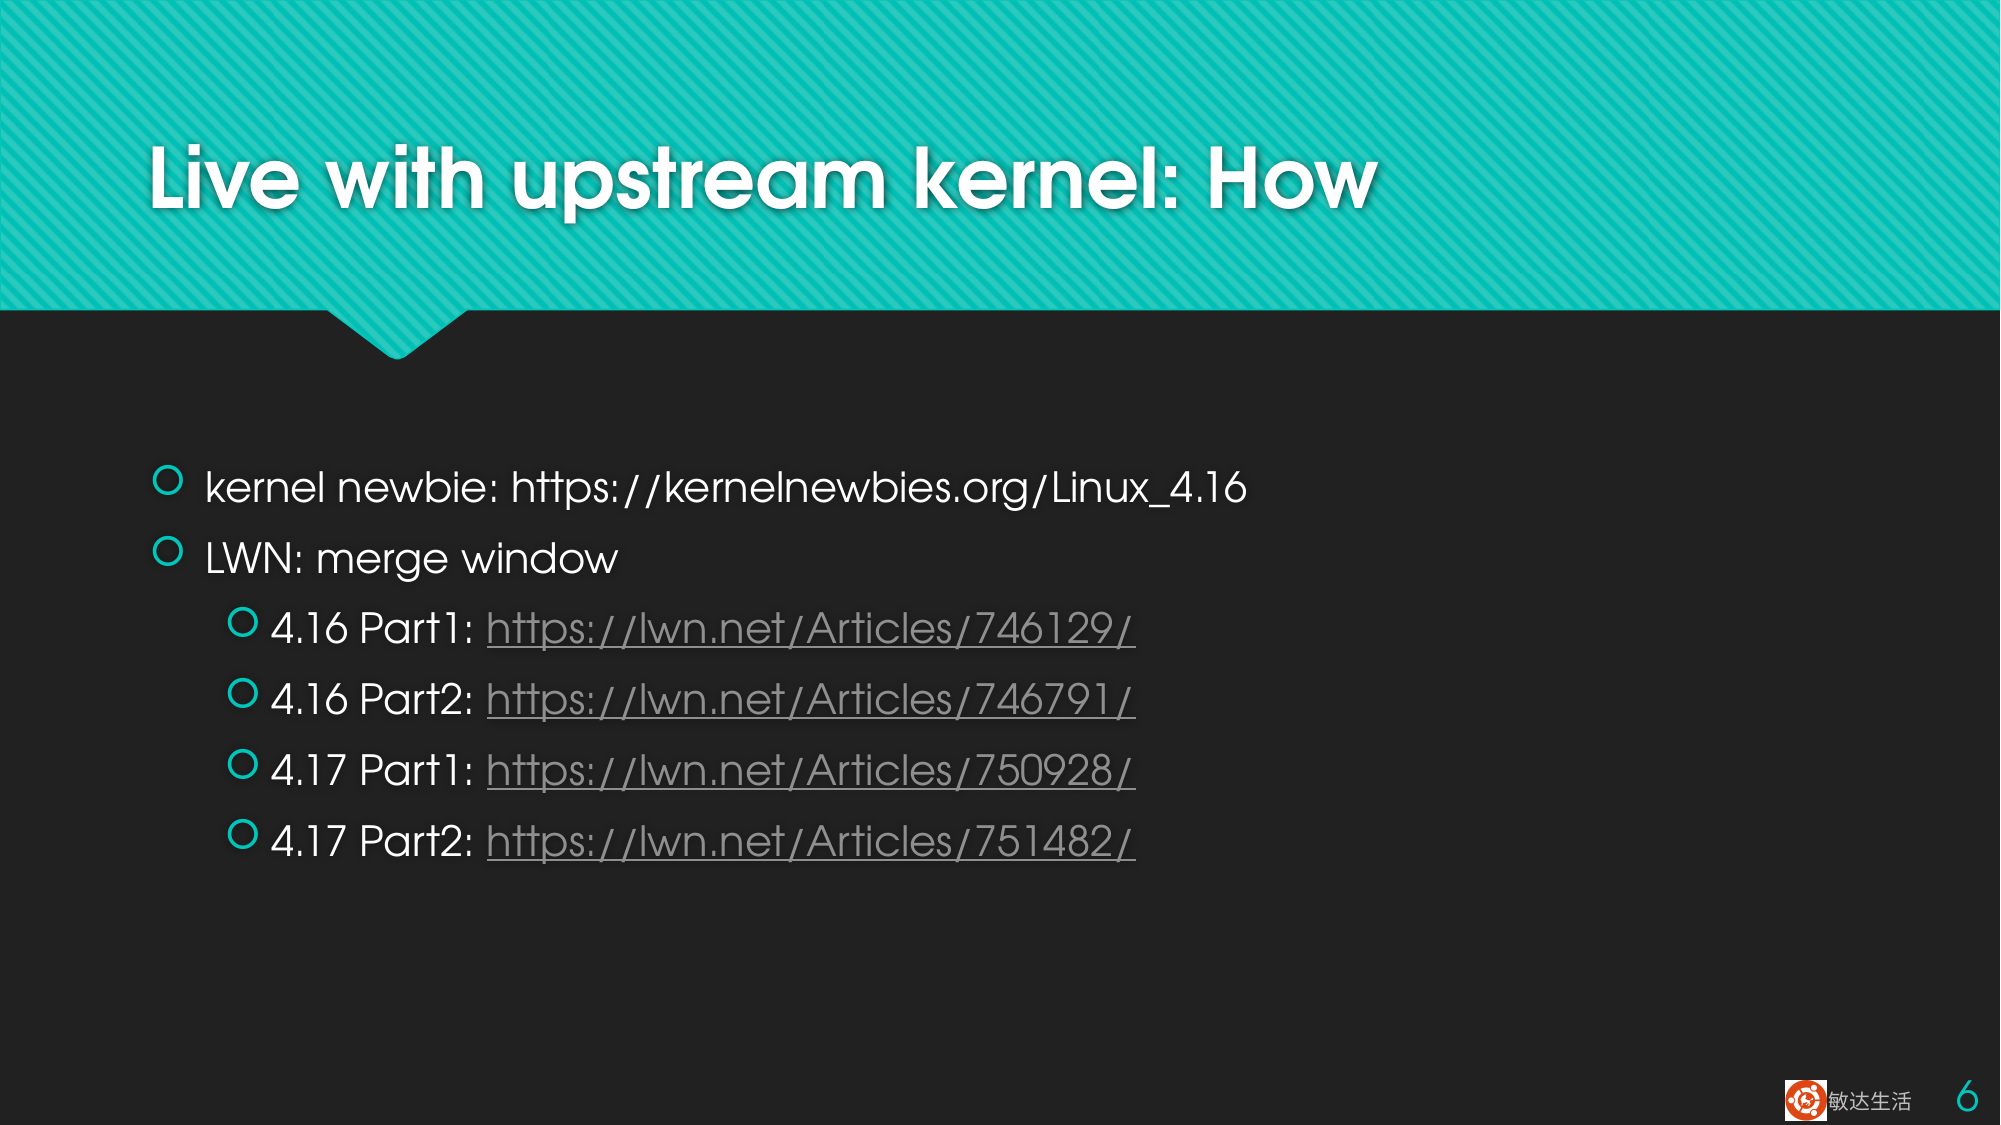

# Live with upstream kernel: How
kernel newbie: https://kernelnewbies.org/Linux_4.16
LWN: merge window
4.16 Part1: https://lwn.net/Articles/746129/
4.16 Part2: https://lwn.net/Articles/746791/
4.17 Part1: https://lwn.net/Articles/750928/
4.17 Part2: https://lwn.net/Articles/751482/
6